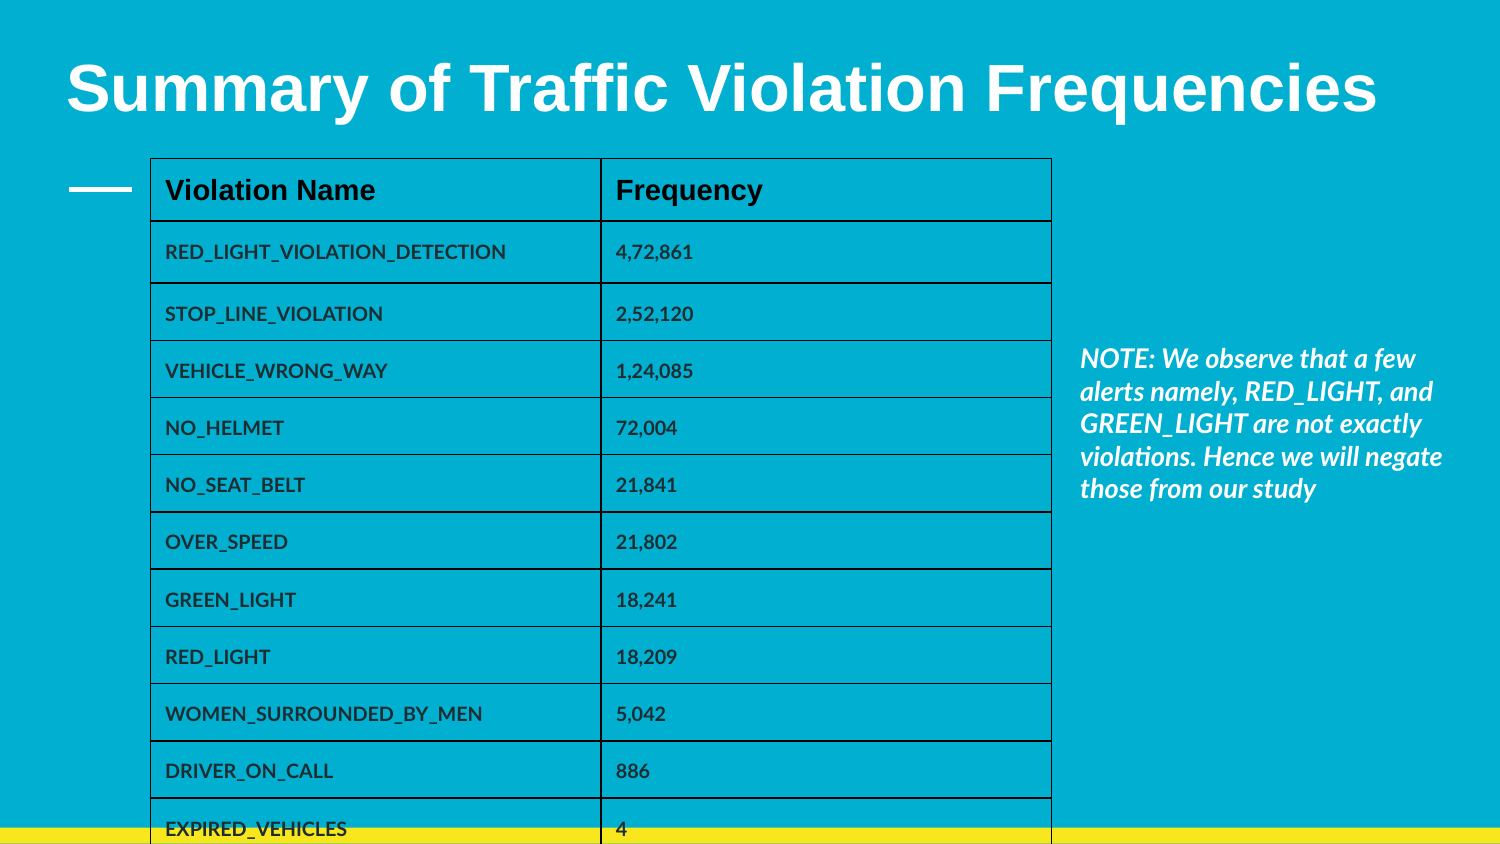

# Summary of Traffic Violation Frequencies
| Violation Name | Frequency |
| --- | --- |
| RED\_LIGHT\_VIOLATION\_DETECTION | 4,72,861 |
| STOP\_LINE\_VIOLATION | 2,52,120 |
| VEHICLE\_WRONG\_WAY | 1,24,085 |
| NO\_HELMET | 72,004 |
| NO\_SEAT\_BELT | 21,841 |
| OVER\_SPEED | 21,802 |
| GREEN\_LIGHT | 18,241 |
| RED\_LIGHT | 18,209 |
| WOMEN\_SURROUNDED\_BY\_MEN | 5,042 |
| DRIVER\_ON\_CALL | 886 |
| EXPIRED\_VEHICLES | 4 |
NOTE: We observe that a few alerts namely, RED_LIGHT, and GREEN_LIGHT are not exactly violations. Hence we will negate those from our study